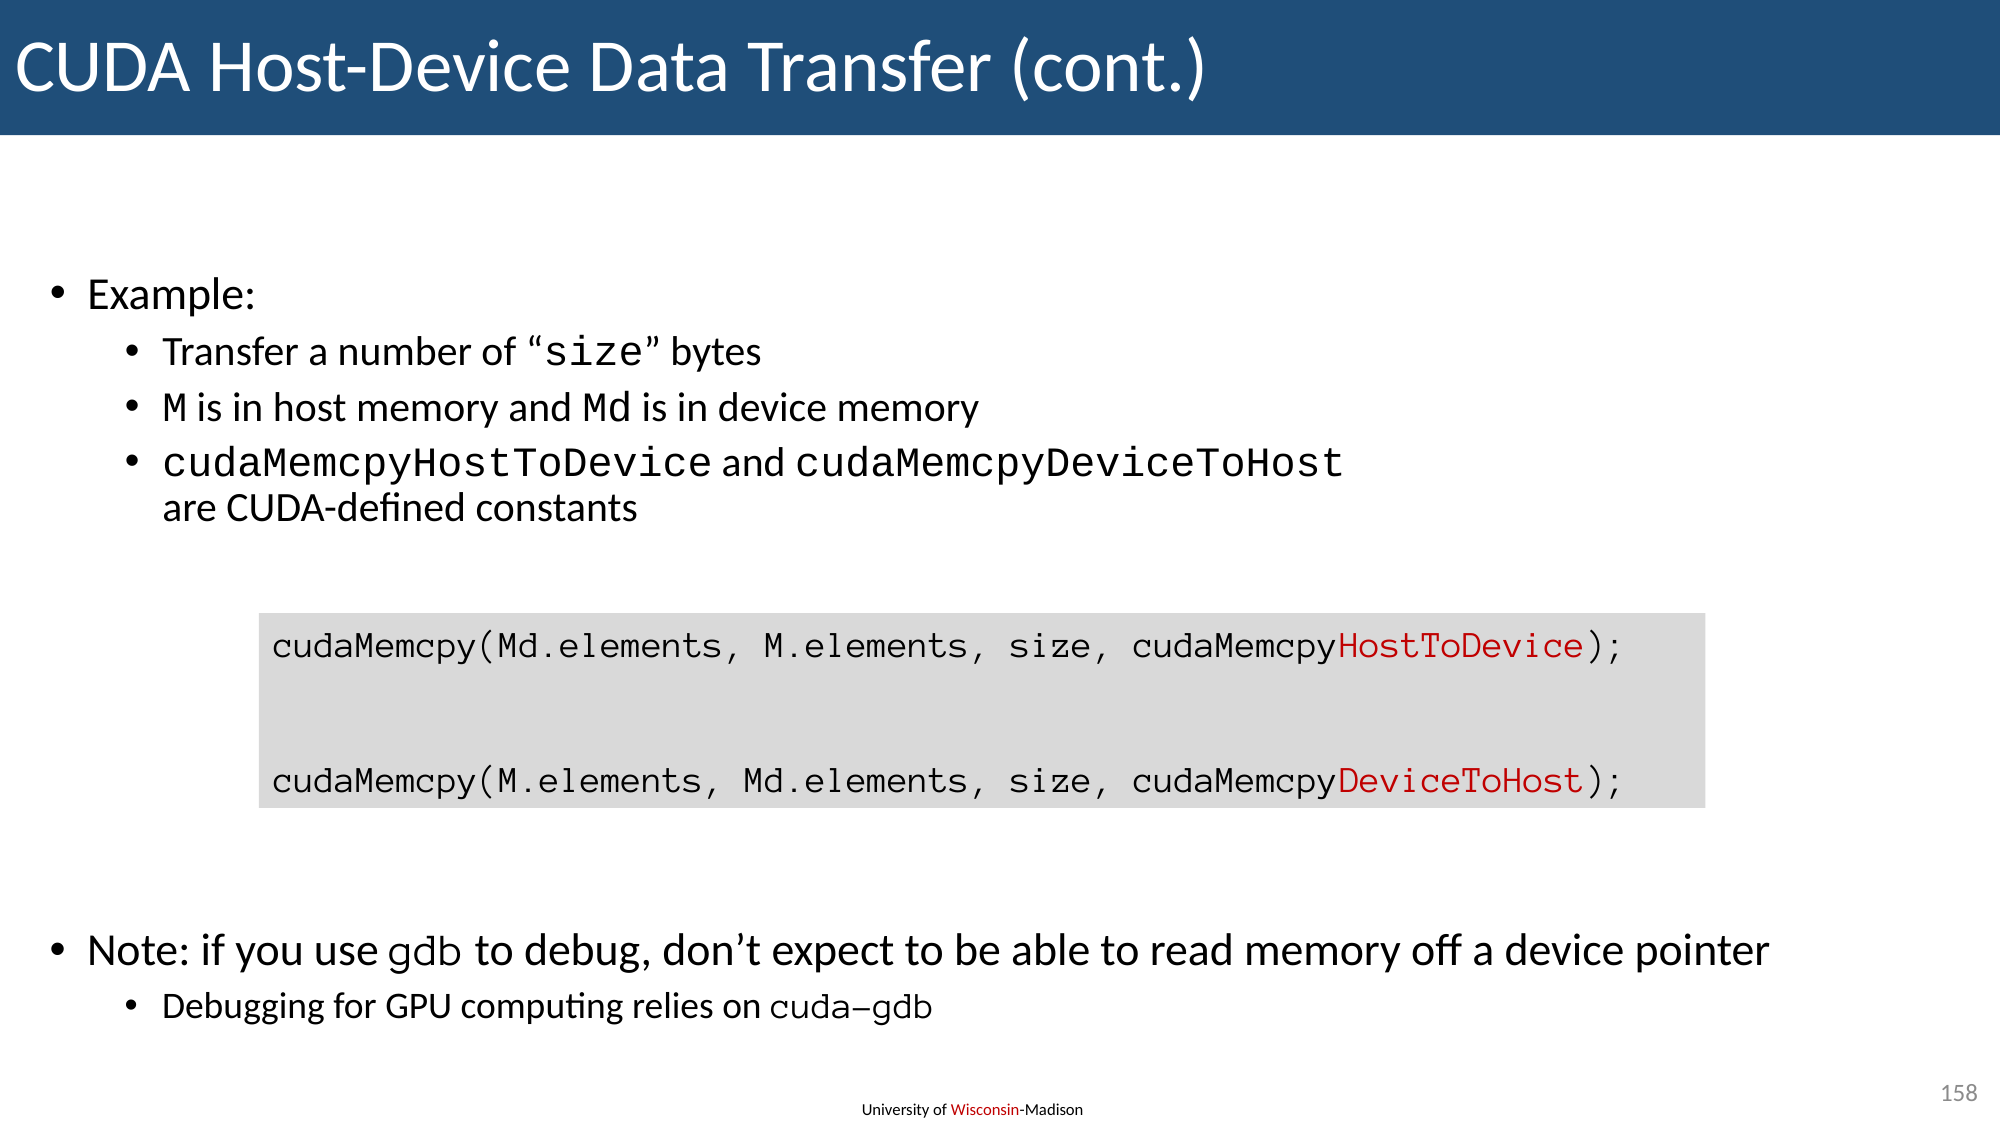

# CUDA Host-Device Data Transfer (cont.)
Example:
Transfer a number of “size” bytes
M is in host memory and Md is in device memory
cudaMemcpyHostToDevice and cudaMemcpyDeviceToHost are CUDA-defined constants
cudaMemcpy(Md.elements, M.elements, size, cudaMemcpyHostToDevice);

cudaMemcpy(M.elements, Md.elements, size, cudaMemcpyDeviceToHost);
Note: if you use gdb to debug, don’t expect to be able to read memory off a device pointer
Debugging for GPU computing relies on cuda-gdb
158